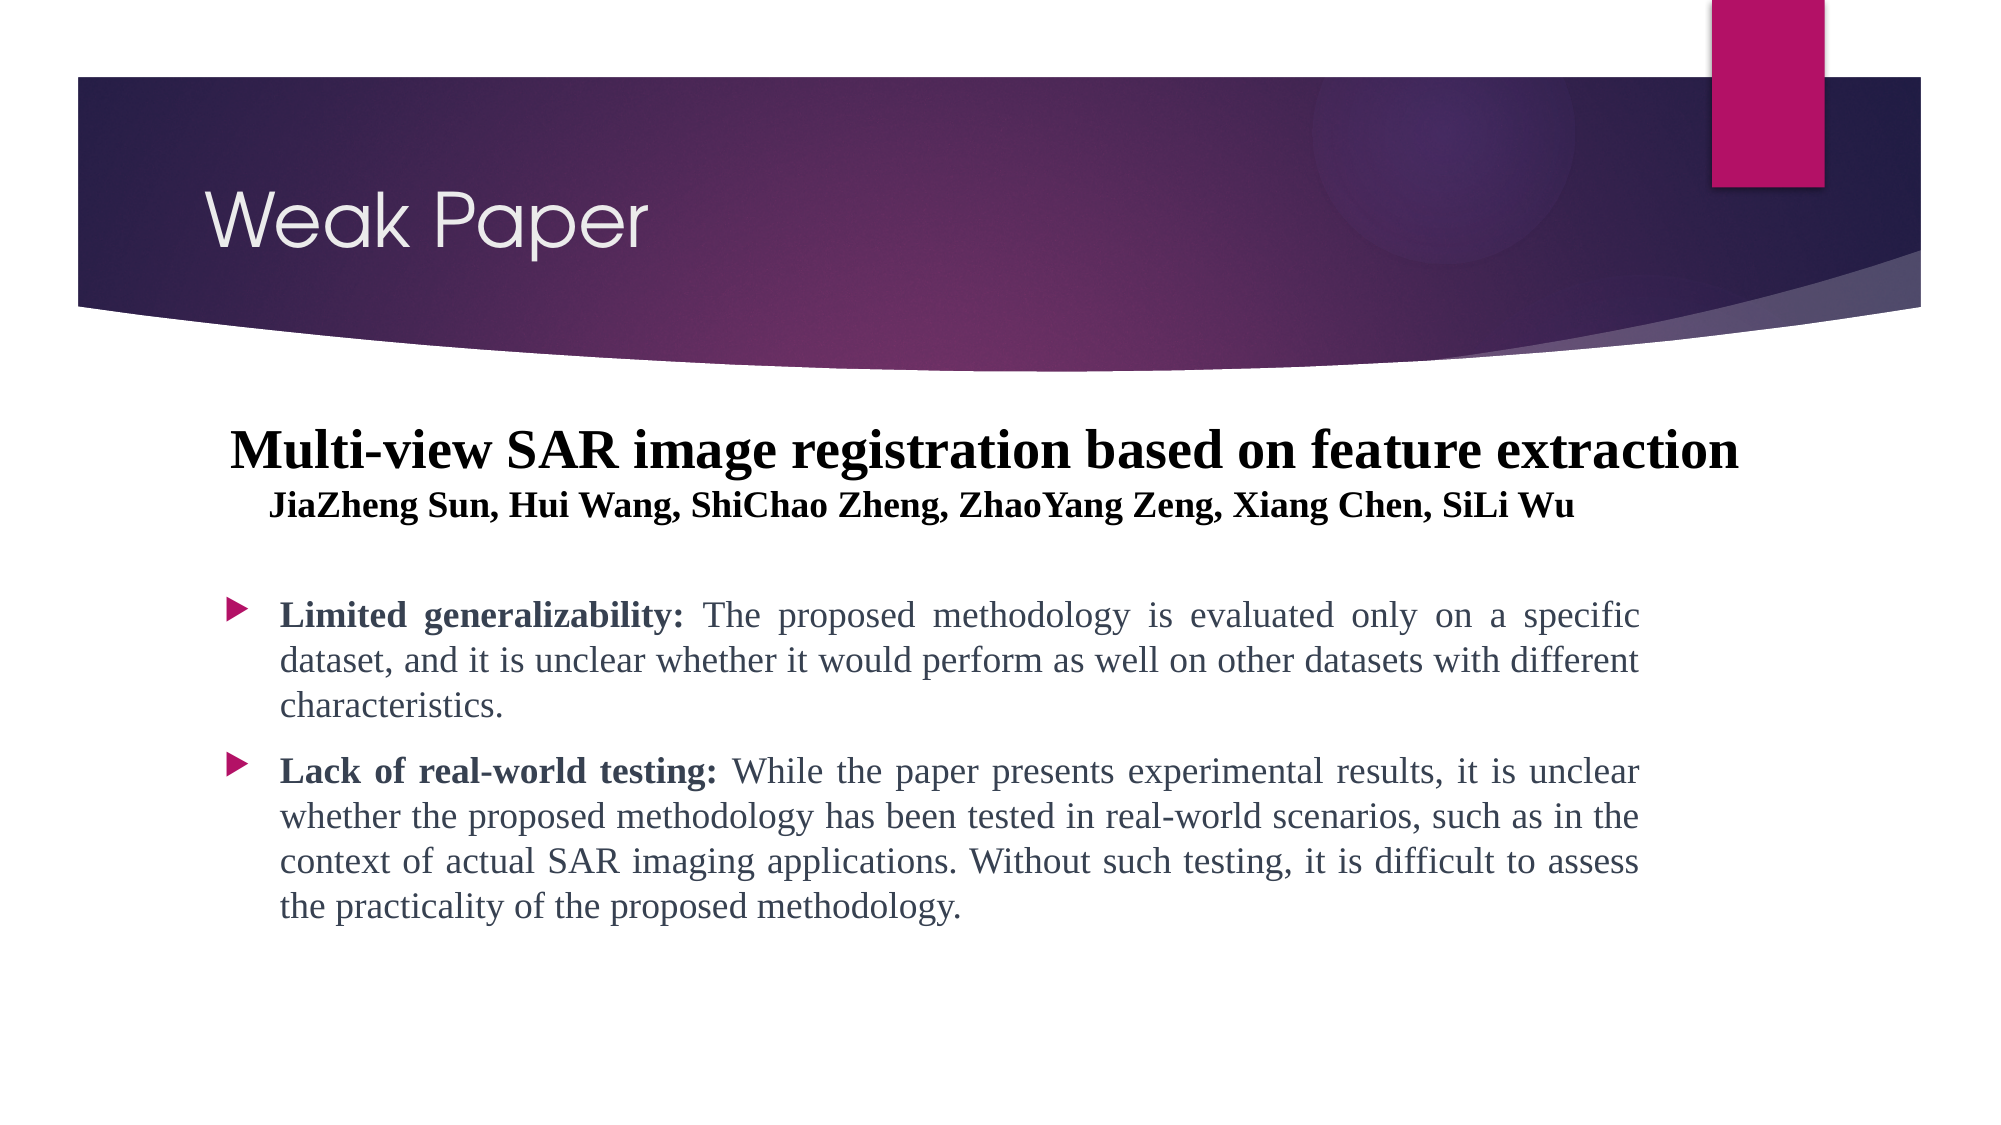

# Weak Paper
Multi-view SAR image registration based on feature extraction
    JiaZheng Sun, Hui Wang, ShiChao Zheng, ZhaoYang Zeng, Xiang Chen, SiLi Wu

Limited generalizability: The proposed methodology is evaluated only on a specific dataset, and it is unclear whether it would perform as well on other datasets with different characteristics.
Lack of real-world testing: While the paper presents experimental results, it is unclear whether the proposed methodology has been tested in real-world scenarios, such as in the context of actual SAR imaging applications. Without such testing, it is difficult to assess the practicality of the proposed methodology.